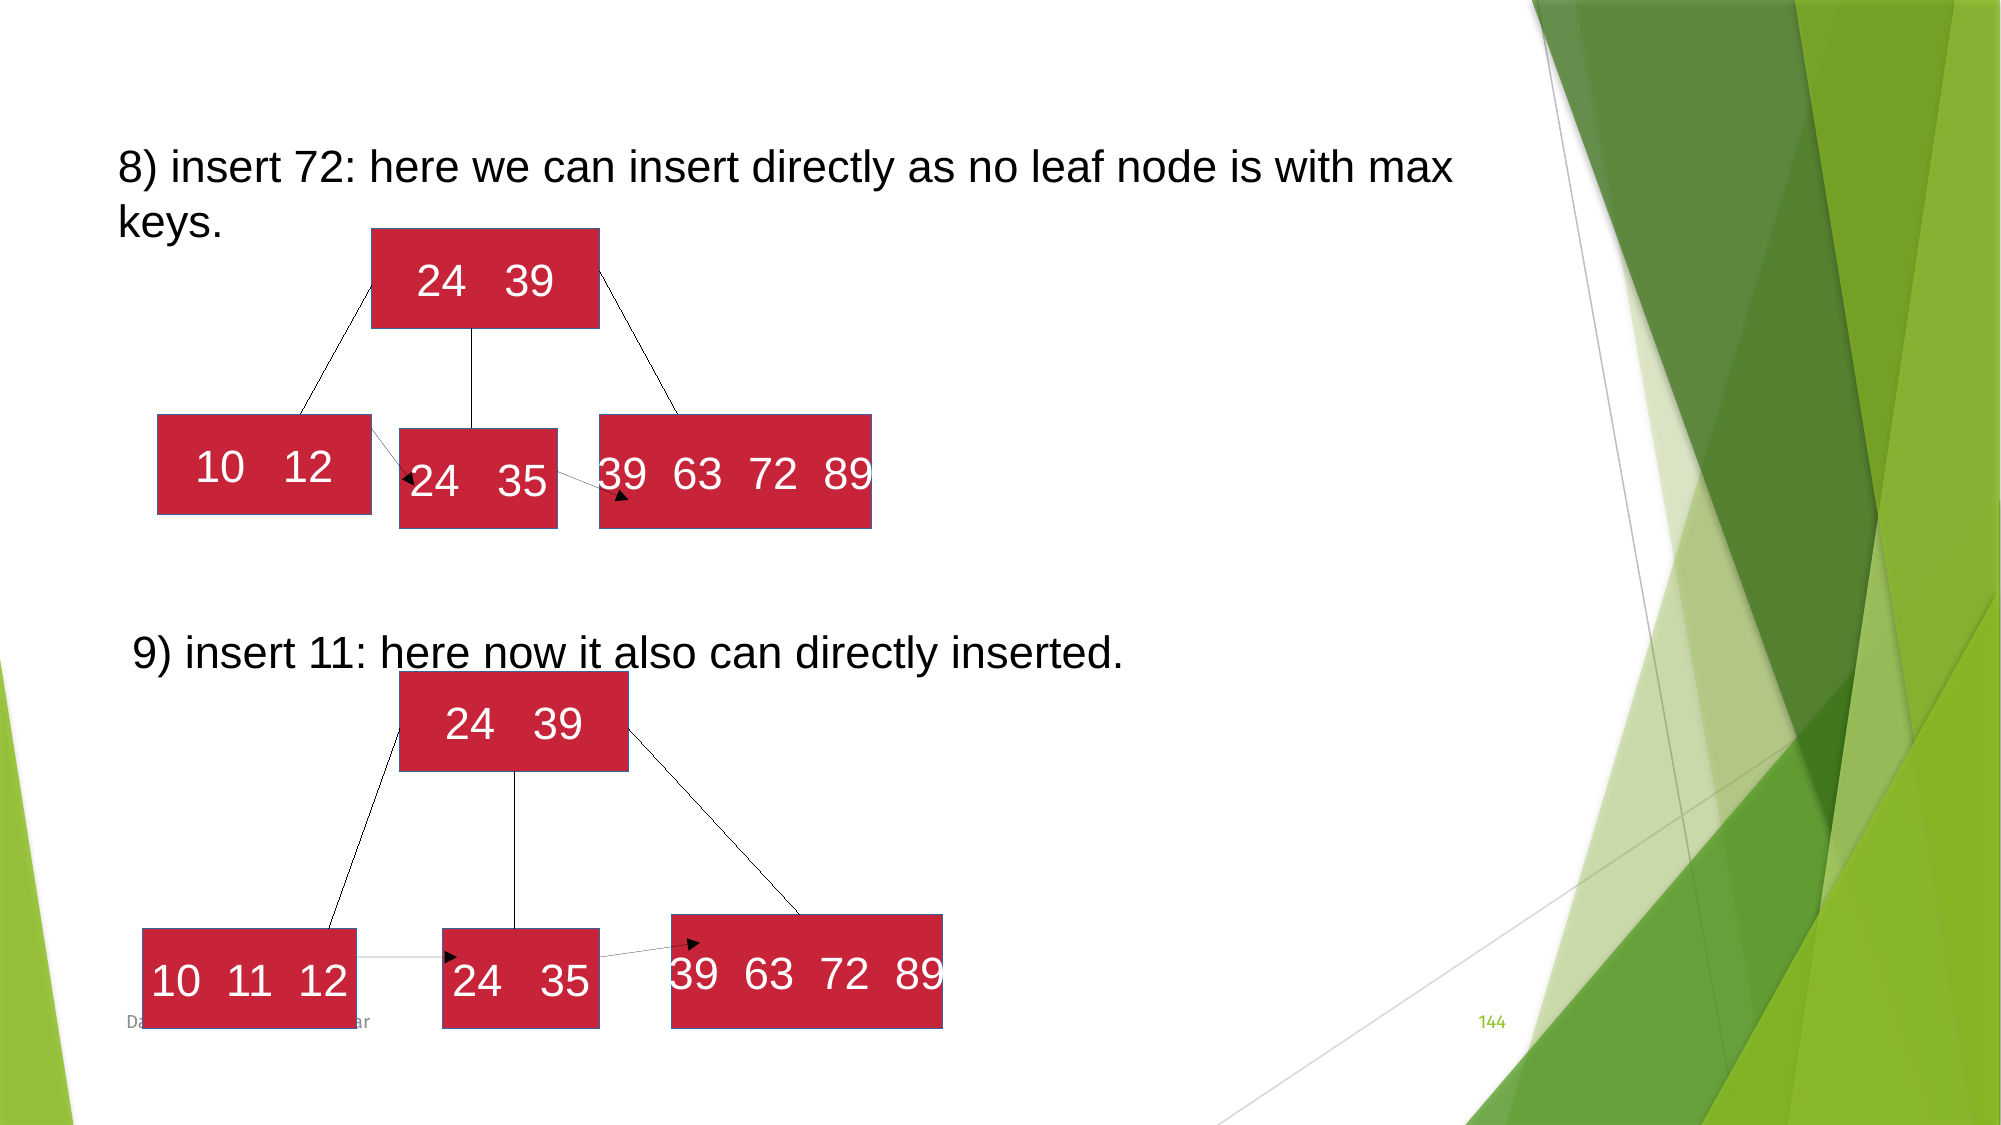

8) insert 72: here we can insert directly as no leaf node is with max keys.
24   39

10   12
39  63  72  89

24   35

9) insert 11: here now it also can directly inserted.
24   39

39  63  72  89
10  11  12
24   35

Data Structures-T.Anil Kumar
144